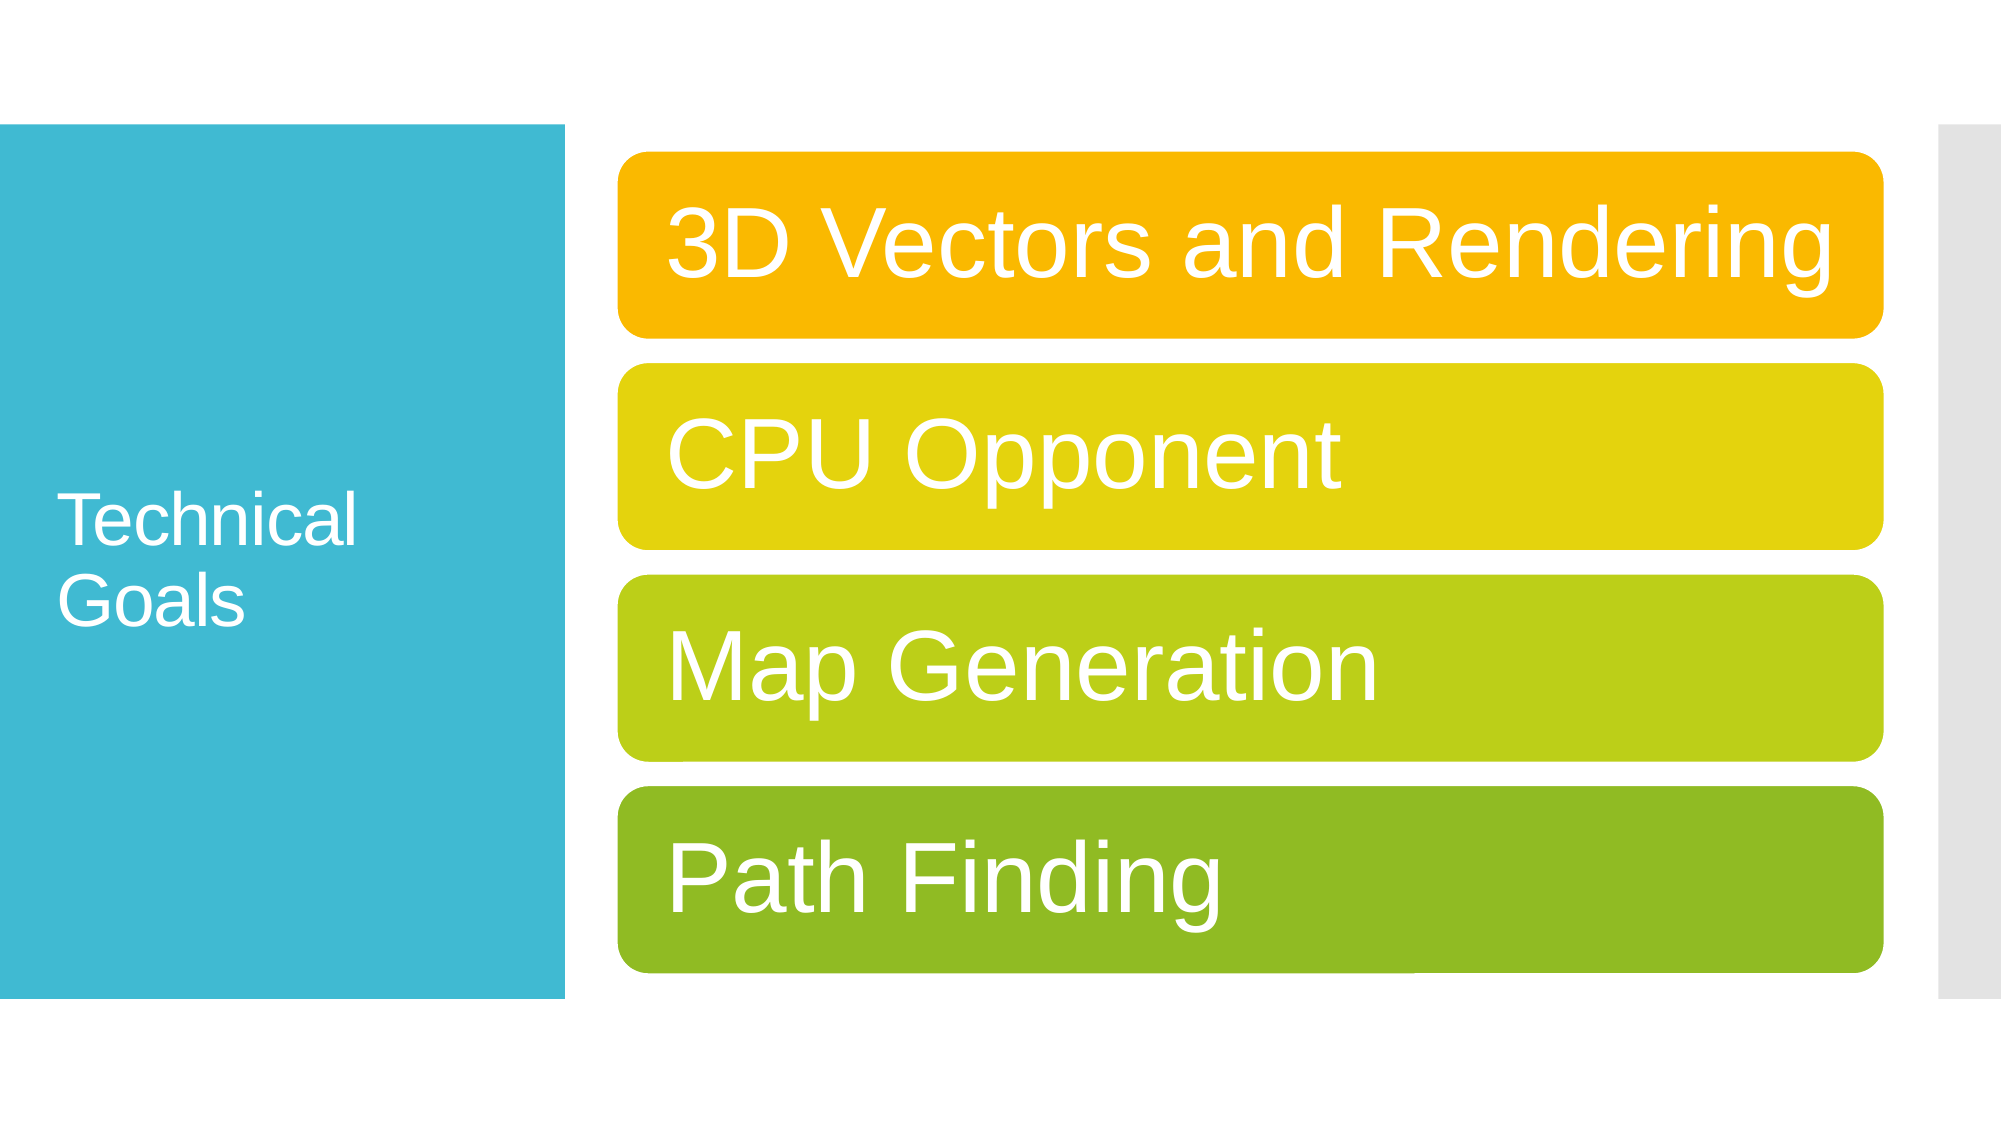

3D Vectors and Rendering
CPU Opponent
Map Generation
Path Finding
# Technical Goals